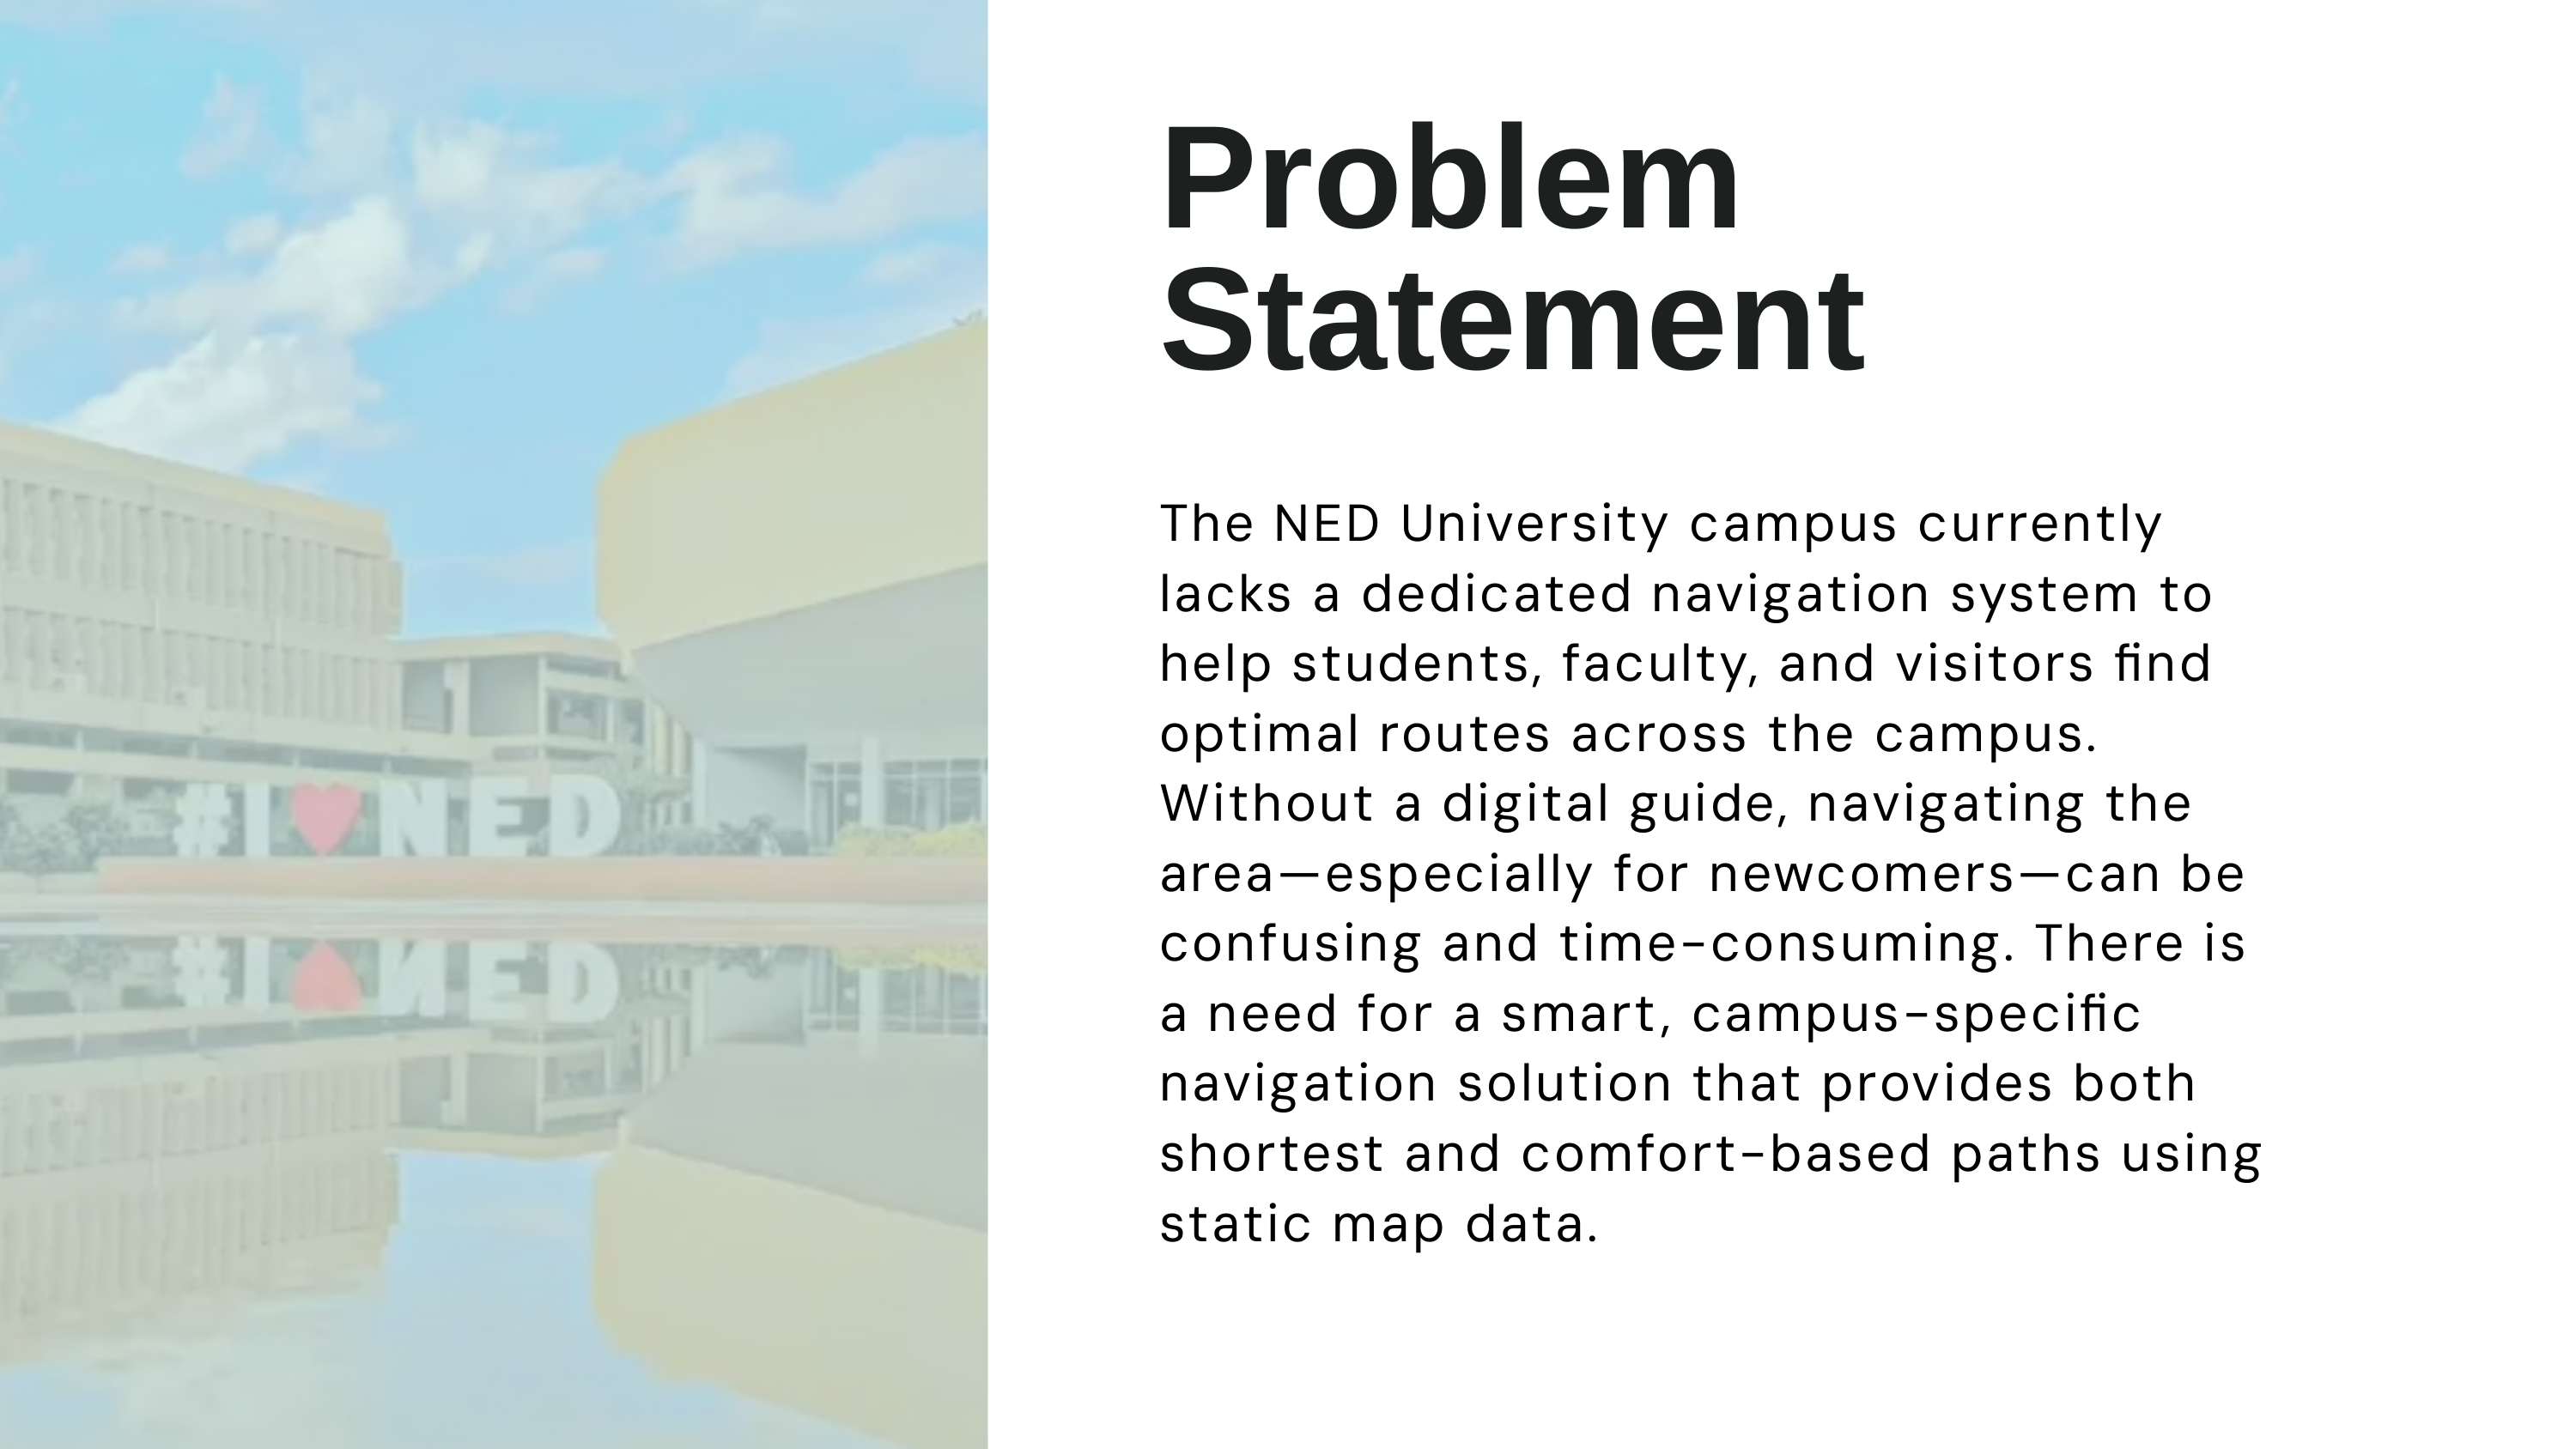

Problem Statement

The NED University campus currently lacks a dedicated navigation system to help students, faculty, and visitors find optimal routes across the campus. Without a digital guide, navigating the area—especially for newcomers—can be confusing and time-consuming. There is a need for a smart, campus-specific navigation solution that provides both shortest and comfort-based paths using static map data.